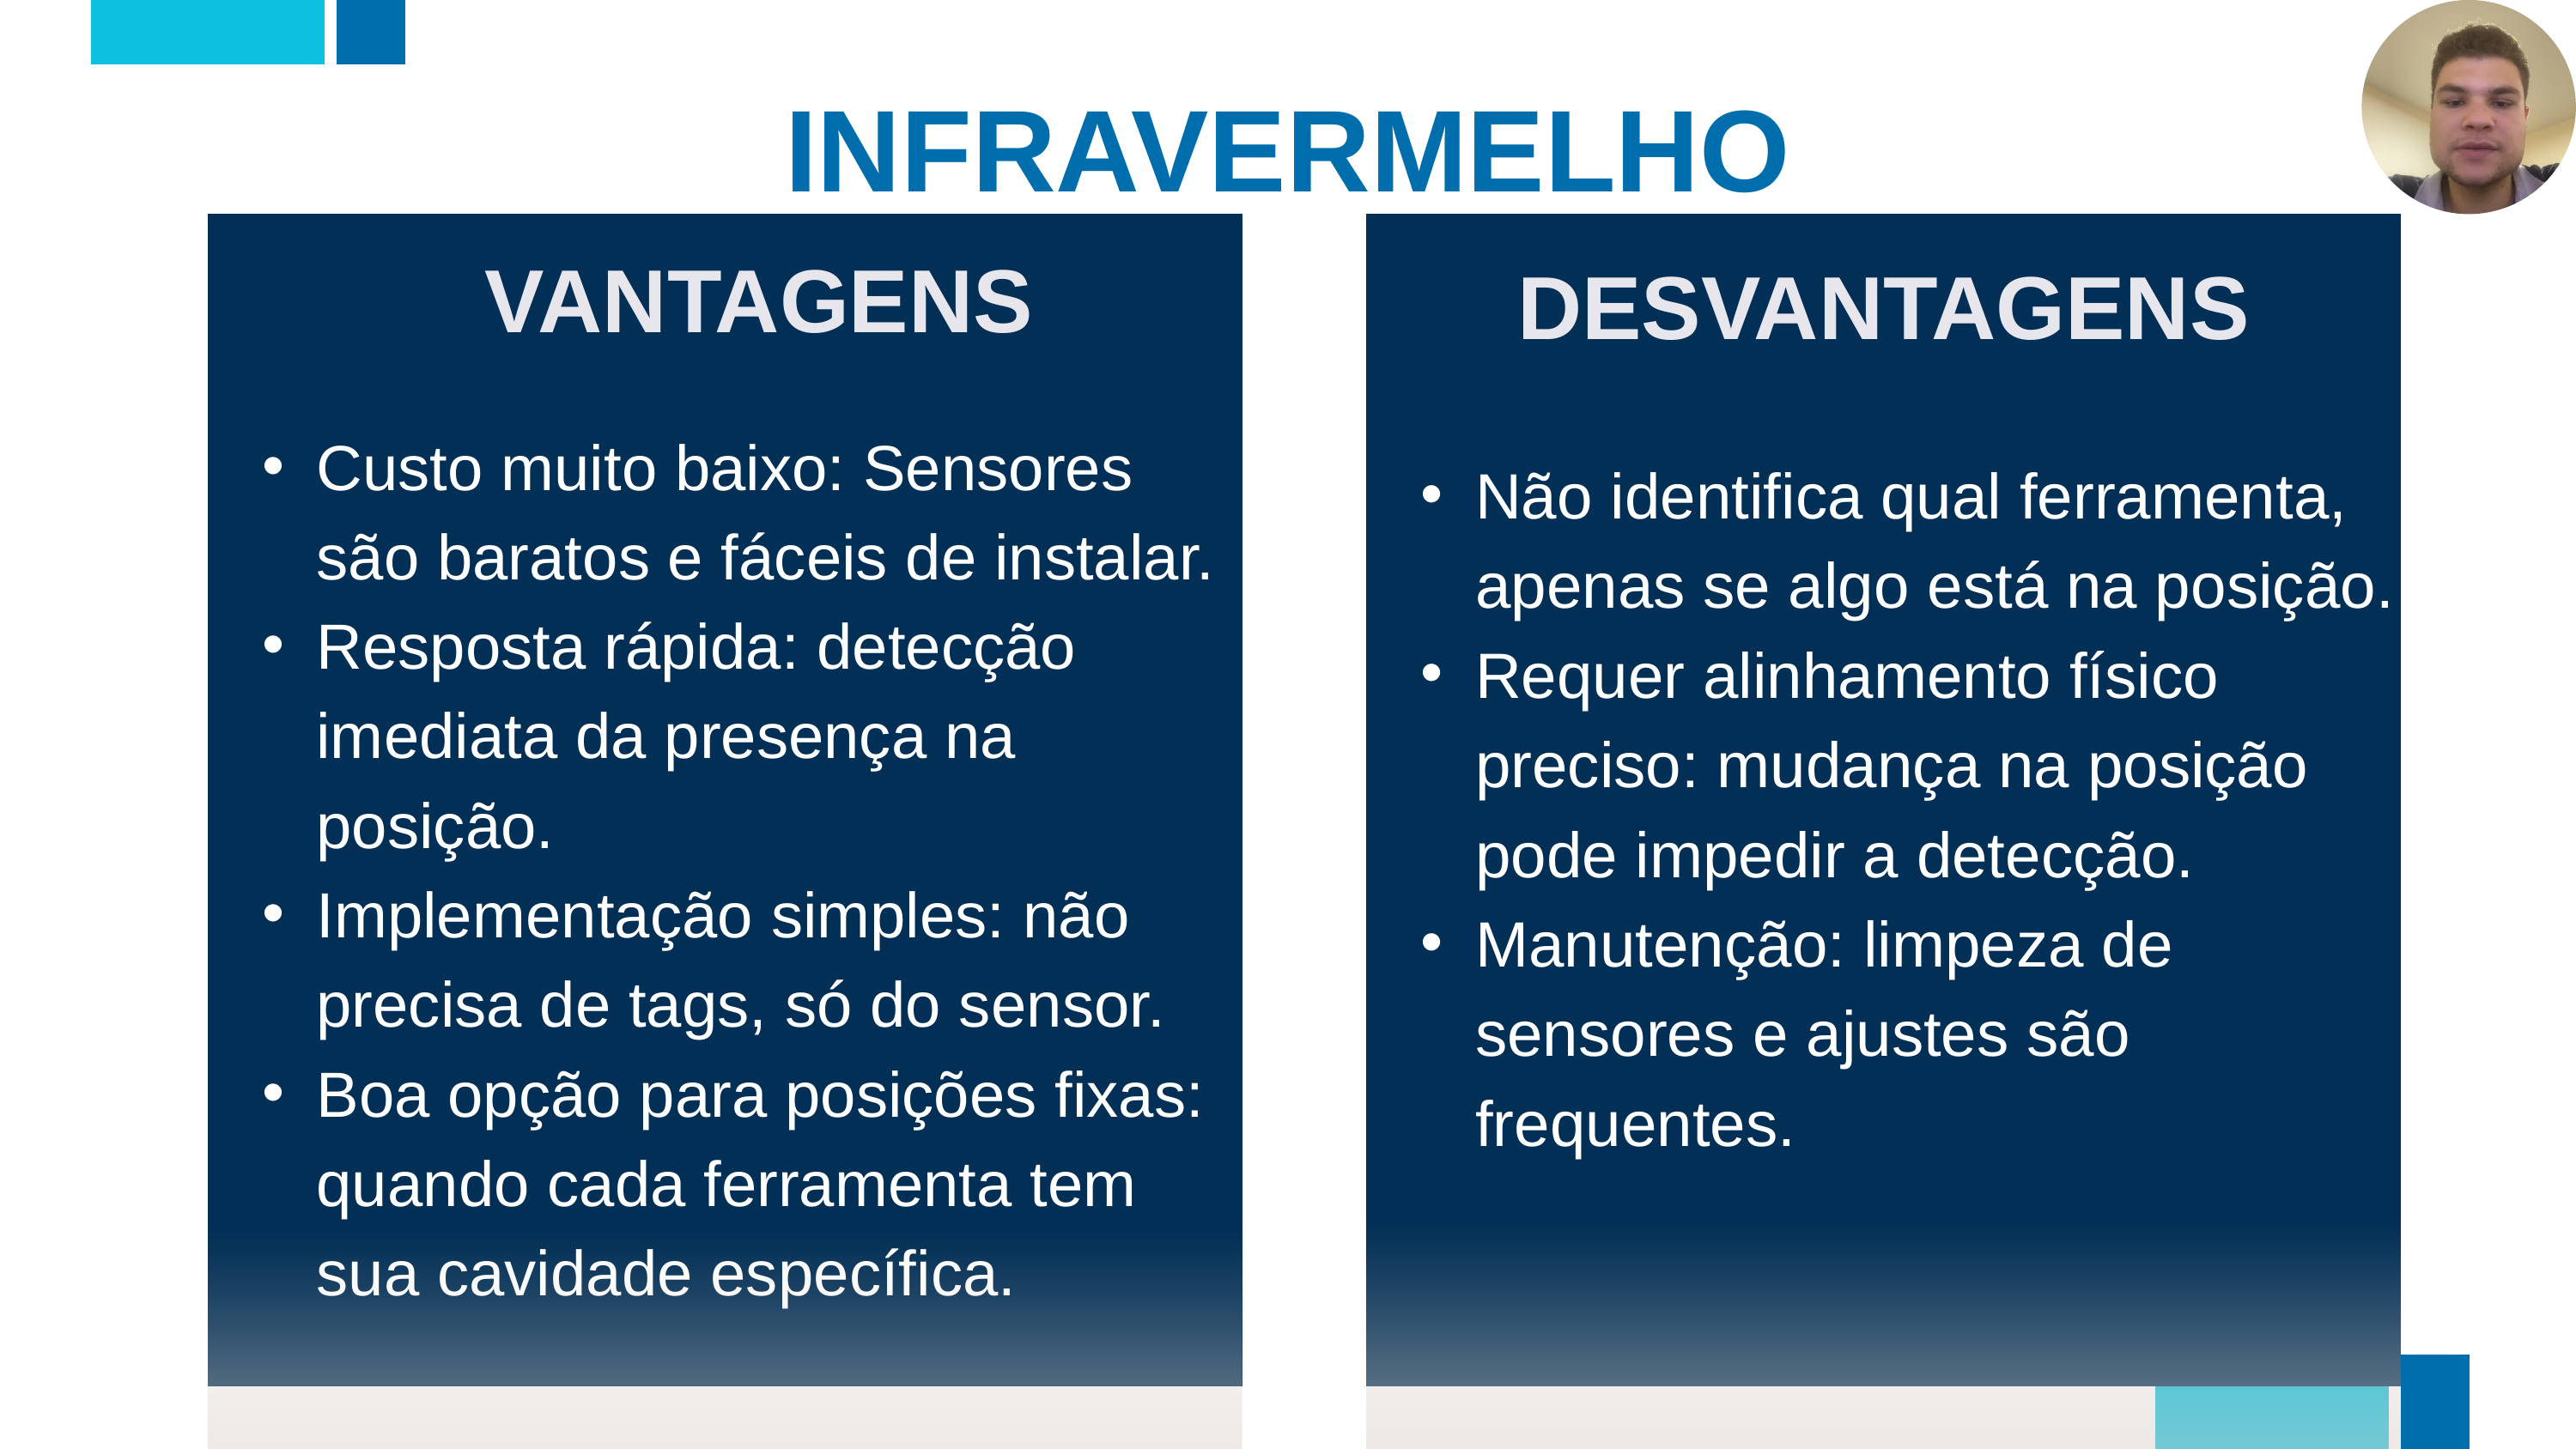

INFRAVERMELHO

VANTAGENS
DESVANTAGENS

Custo muito baixo: Sensores são baratos e fáceis de instalar.
Resposta rápida: detecção imediata da presença na posição.
Implementação simples: não precisa de tags, só do sensor.
Boa opção para posições fixas: quando cada ferramenta tem sua cavidade específica.

Não identifica qual ferramenta, apenas se algo está na posição.
Requer alinhamento físico preciso: mudança na posição pode impedir a detecção.
Manutenção: limpeza de sensores e ajustes são frequentes.